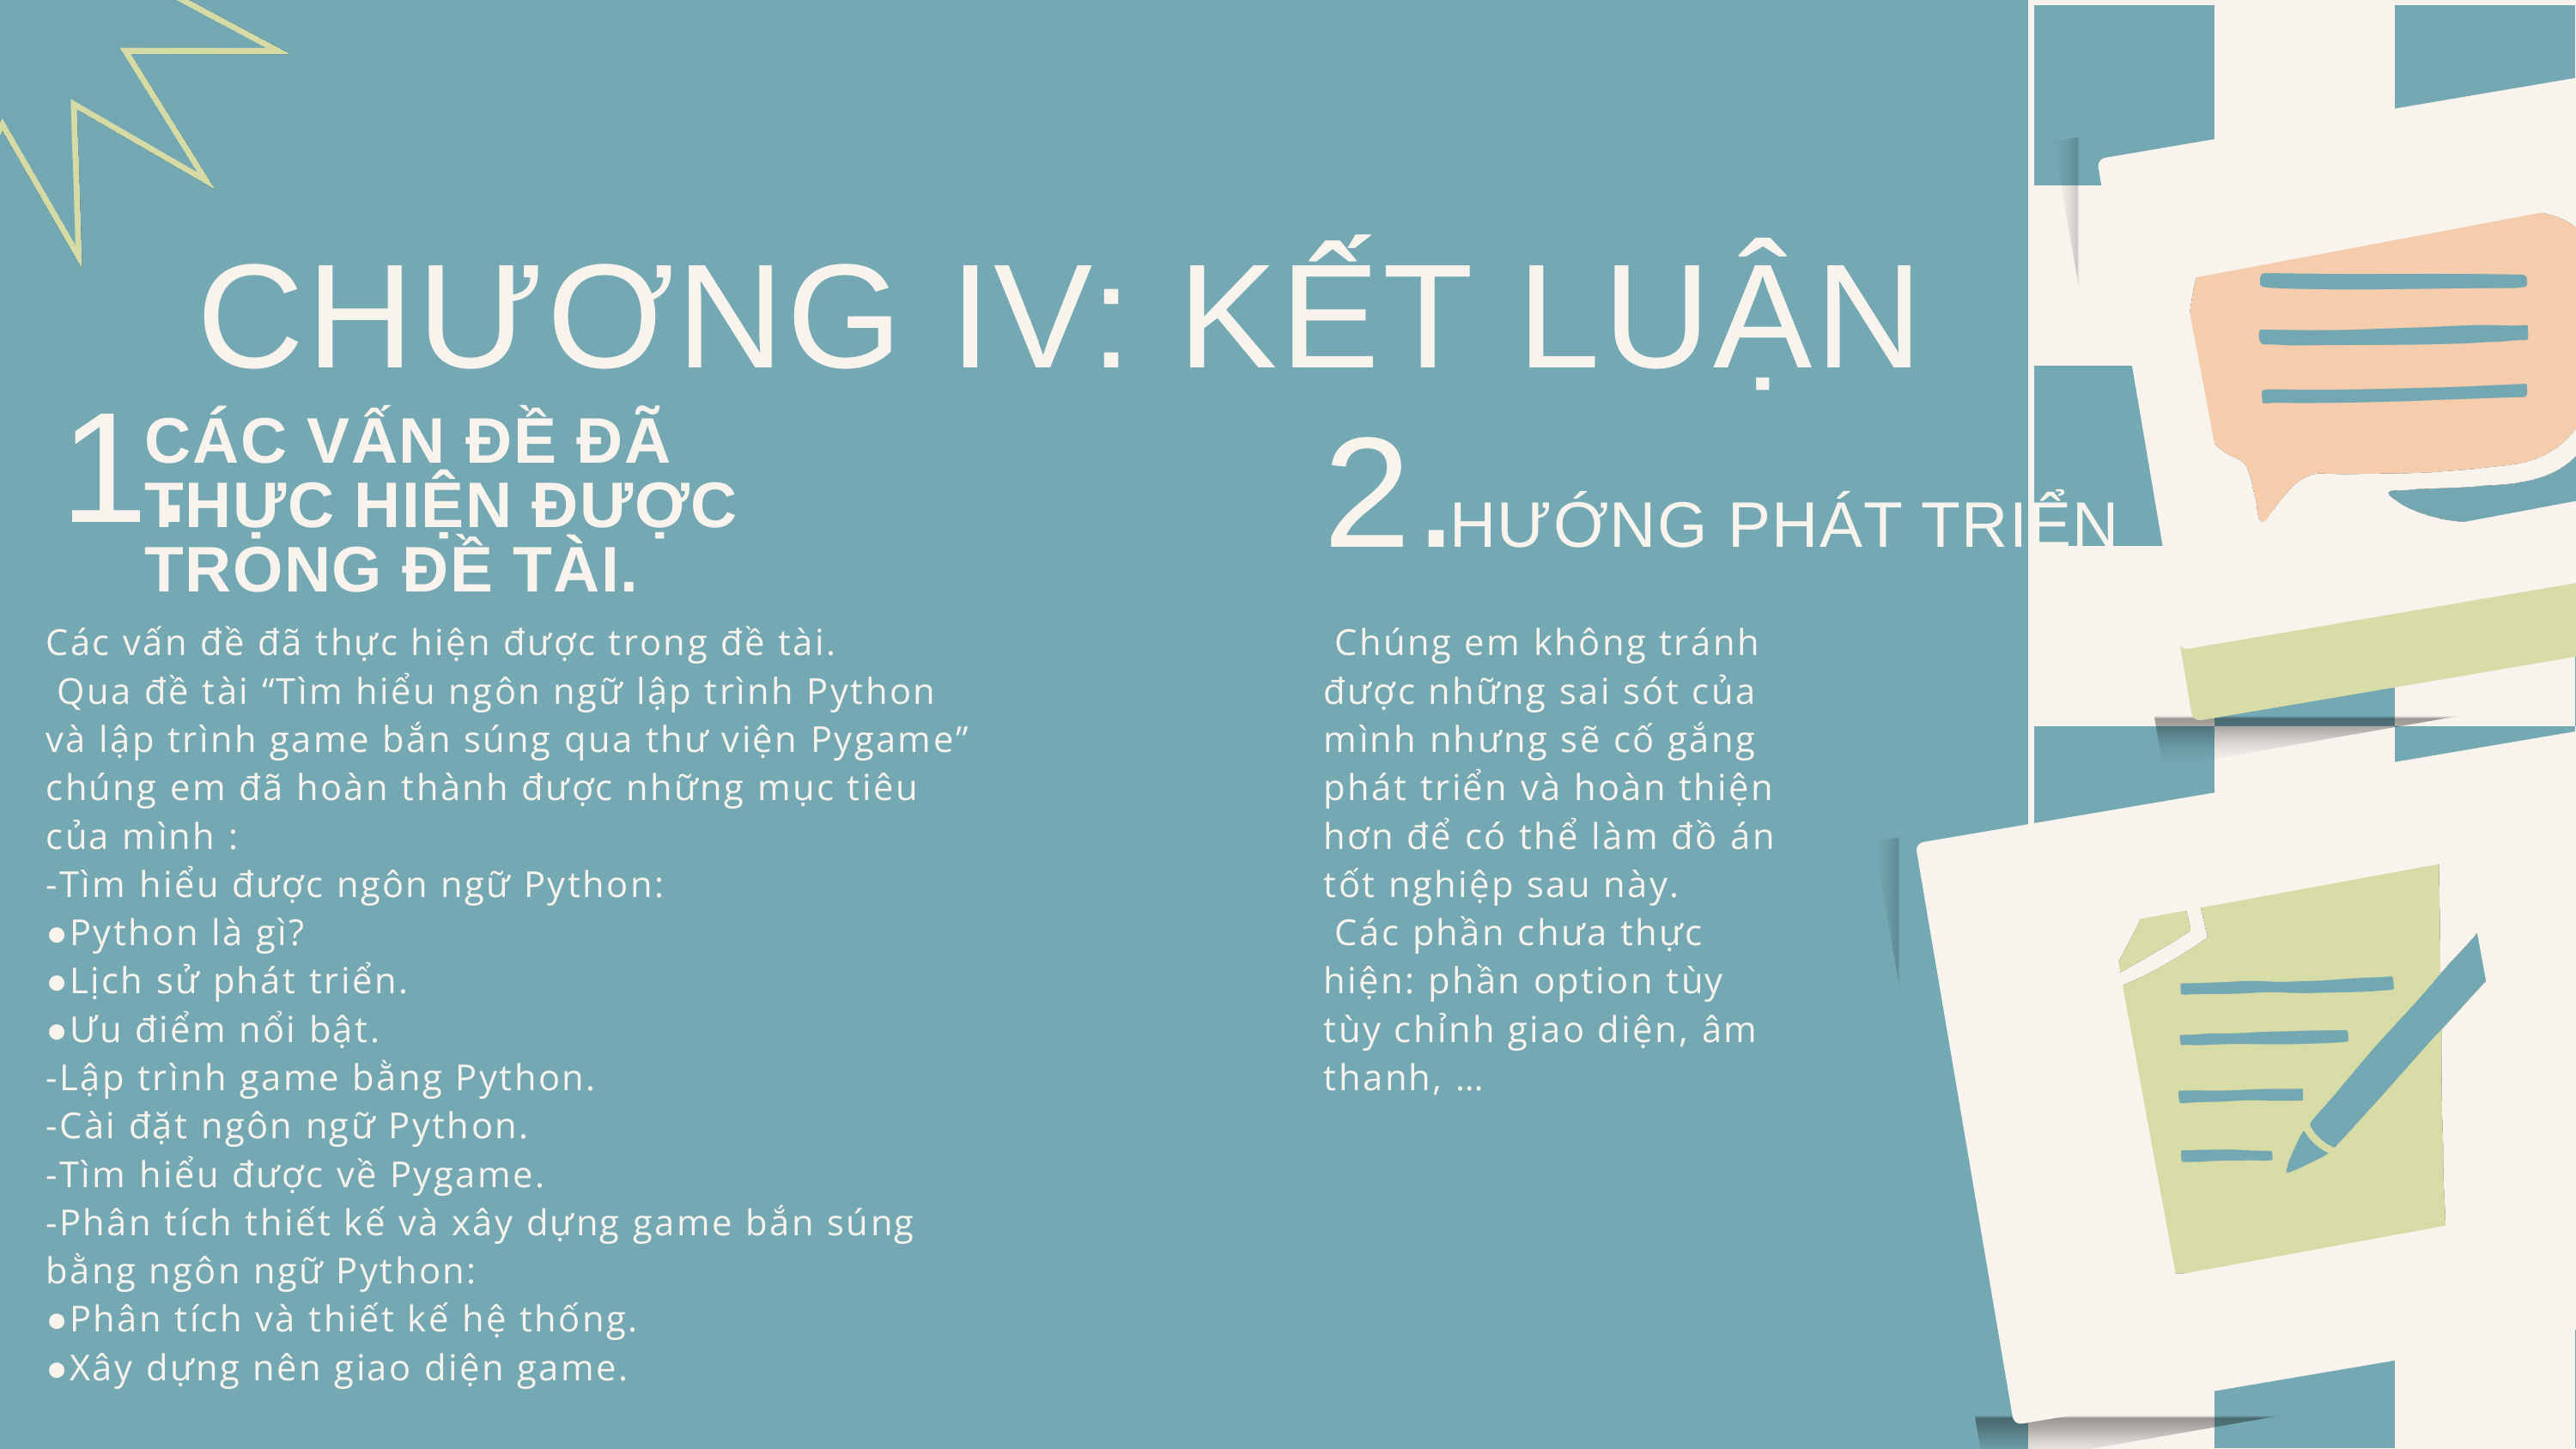

CHƯƠNG IV: KẾT LUẬN
1.
CÁC VẤN ĐỀ ĐÃ THỰC HIỆN ĐƯỢC TRONG ĐỀ TÀI.
2.
HƯỚNG PHÁT TRIỂN

Các vấn đề đã thực hiện được trong đề tài.
 Qua đề tài “Tìm hiểu ngôn ngữ lập trình Python và lập trình game bắn súng qua thư viện Pygame” chúng em đã hoàn thành được những mục tiêu của mình :
-Tìm hiểu được ngôn ngữ Python:
●Python là gì?
●Lịch sử phát triển.
●Ưu điểm nổi bật.
-Lập trình game bằng Python.
-Cài đặt ngôn ngữ Python.
-Tìm hiểu được về Pygame.
-Phân tích thiết kế và xây dựng game bắn súng bằng ngôn ngữ Python:
●Phân tích và thiết kế hệ thống.
●Xây dựng nên giao diện game.

 Chúng em không tránh được những sai sót của mình nhưng sẽ cố gắng phát triển và hoàn thiện hơn để có thể làm đồ án tốt nghiệp sau này.
 Các phần chưa thực hiện: phần option tùy tùy chỉnh giao diện, âm thanh, …